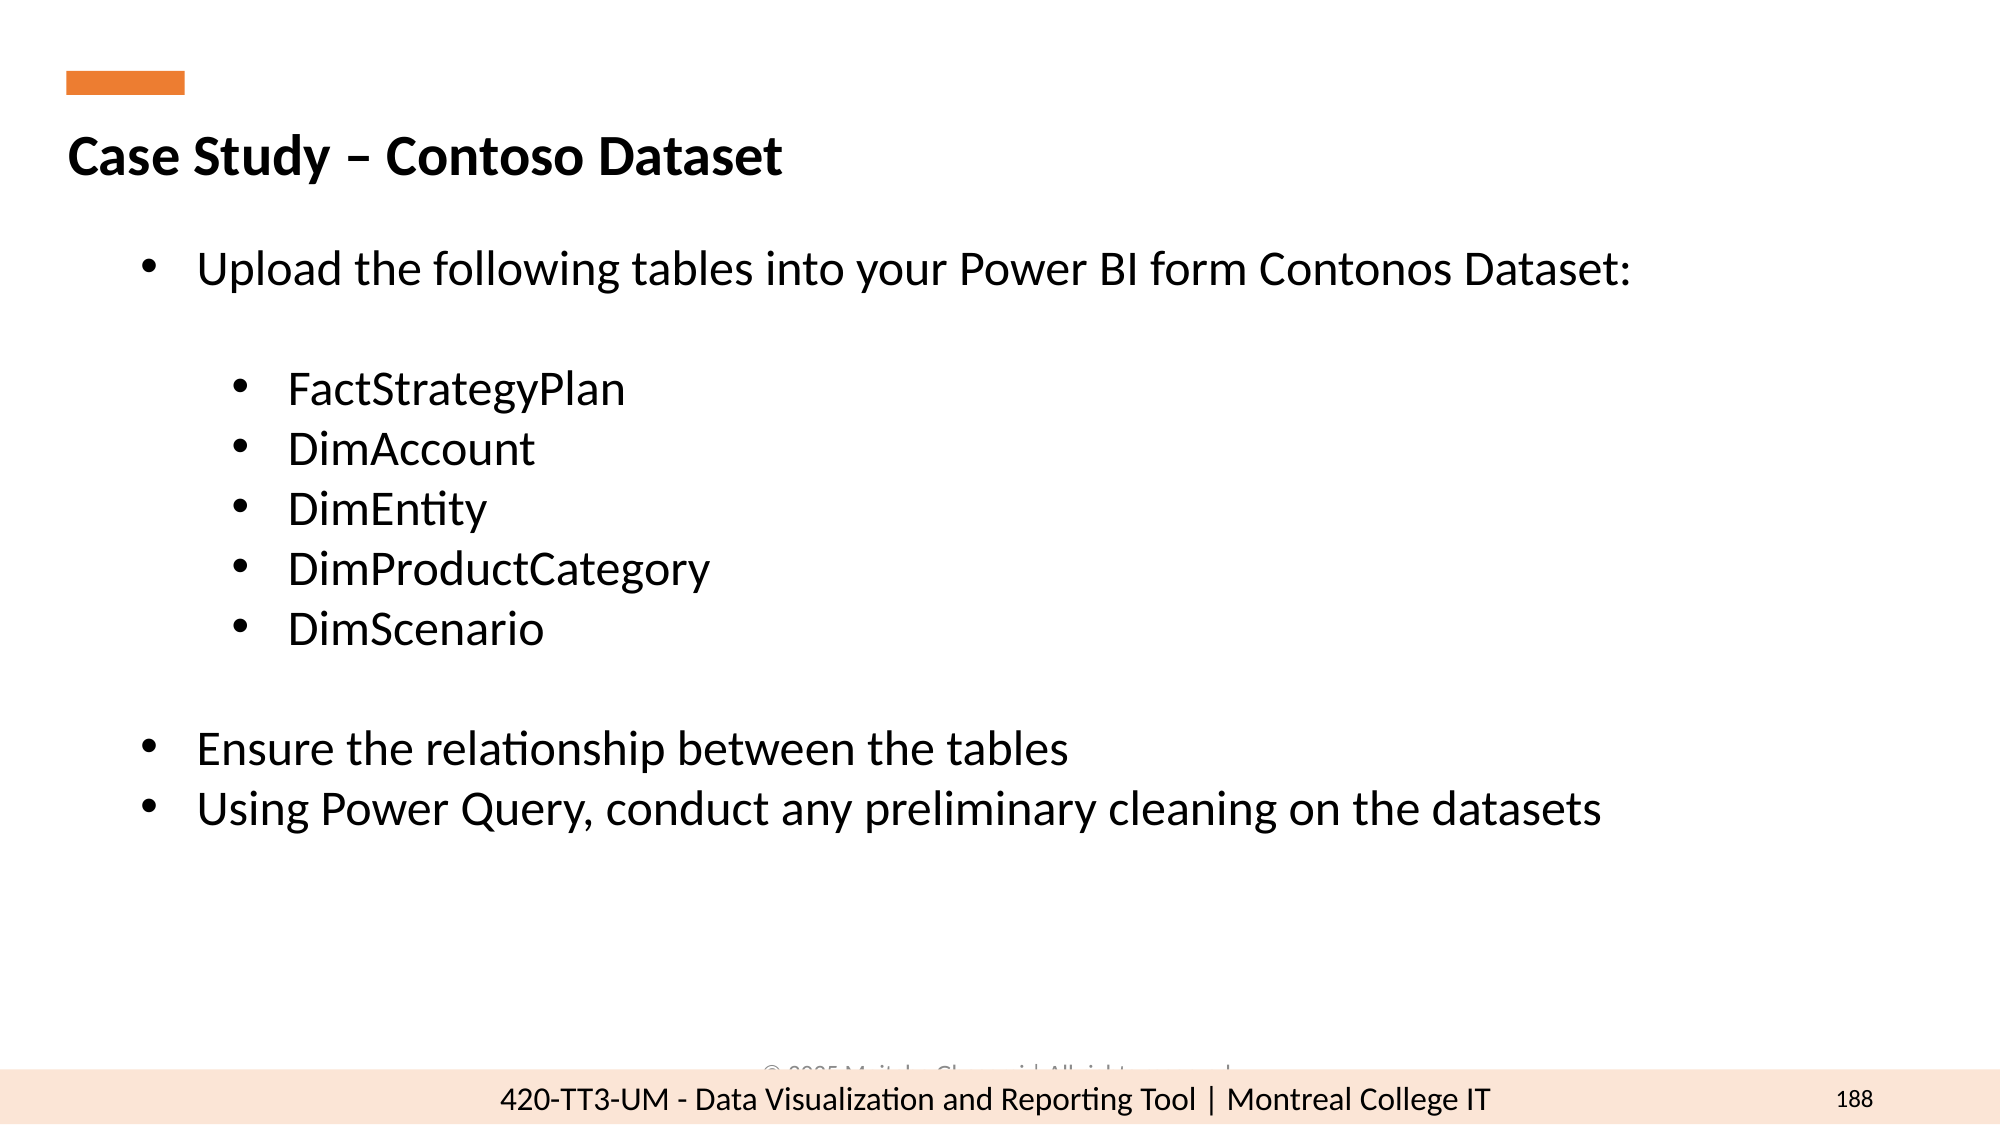

Case Study – Contoso Dataset
Upload the following tables into your Power BI form Contonos Dataset:

FactStrategyPlan
DimAccount
DimEntity
DimProductCategory
DimScenario

Ensure the relationship between the tables
Using Power Query, conduct any preliminary cleaning on the datasets
© 2025 Mojtaba Ghasemi | All rights reserved.
188
420-TT3-UM - Data Visualization and Reporting Tool | Montreal College IT